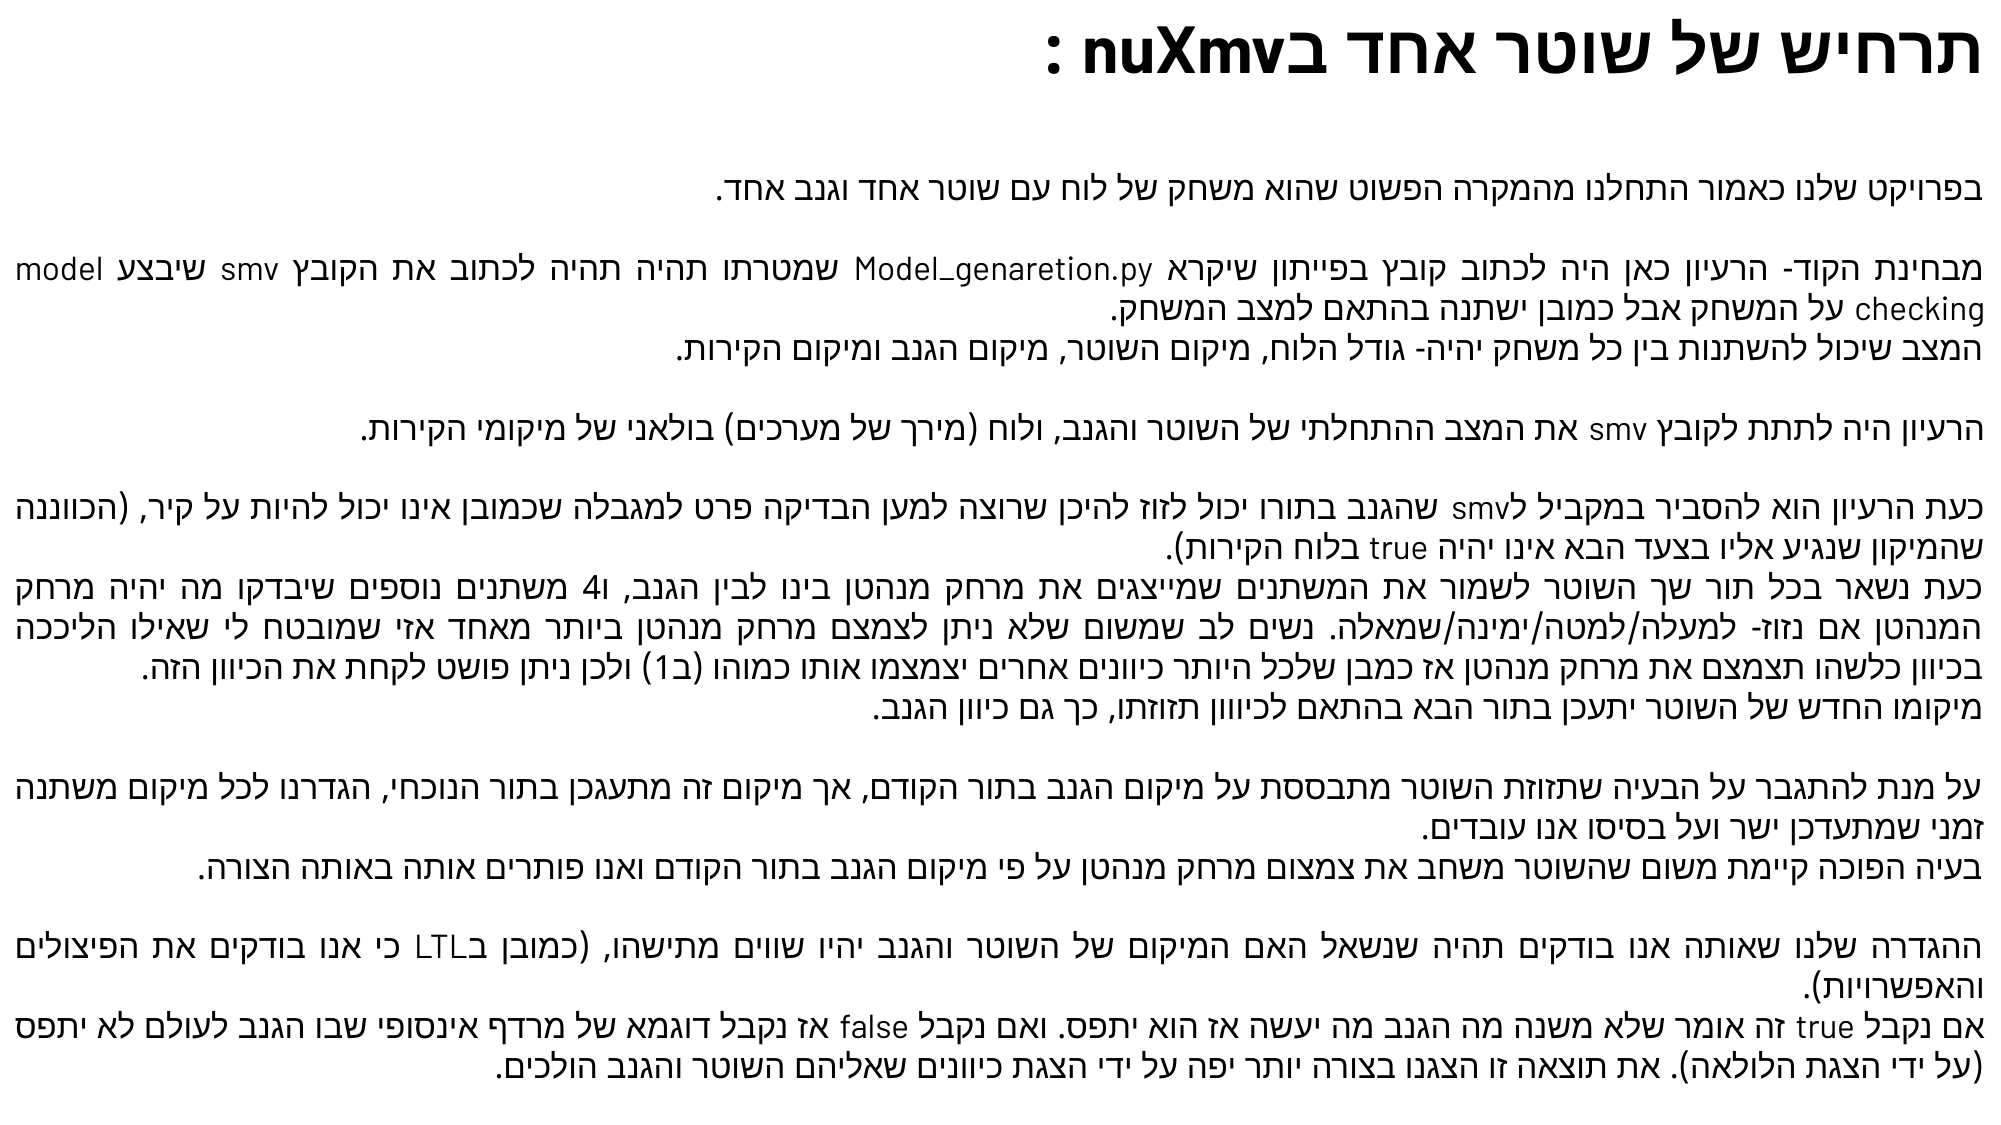

תרחיש של שוטר אחד בnuXmv :

בפרויקט שלנו כאמור התחלנו מהמקרה הפשוט שהוא משחק של לוח עם שוטר אחד וגנב אחד.

מבחינת הקוד- הרעיון כאן היה לכתוב קובץ בפייתון שיקרא Model_genaretion.py שמטרתו תהיה תהיה לכתוב את הקובץ smv שיבצע model checking על המשחק אבל כמובן ישתנה בהתאם למצב המשחק.
המצב שיכול להשתנות בין כל משחק יהיה- גודל הלוח, מיקום השוטר, מיקום הגנב ומיקום הקירות.

הרעיון היה לתתת לקובץ smv את המצב ההתחלתי של השוטר והגנב, ולוח (מירך של מערכים) בולאני של מיקומי הקירות.

כעת הרעיון הוא להסביר במקביל לsmv שהגנב בתורו יכול לזוז להיכן שרוצה למען הבדיקה פרט למגבלה שכמובן אינו יכול להיות על קיר, (הכווננה שהמיקון שנגיע אליו בצעד הבא אינו יהיה true בלוח הקירות).
כעת נשאר בכל תור שך השוטר לשמור את המשתנים שמייצגים את מרחק מנהטן בינו לבין הגנב, ו4 משתנים נוספים שיבדקו מה יהיה מרחק המנהטן אם נזוז- למעלה/למטה/ימינה/שמאלה. נשים לב שמשום שלא ניתן לצמצם מרחק מנהטן ביותר מאחד אזי שמובטח לי שאילו הליככה בכיוון כלשהו תצמצם את מרחק מנהטן אז כמבן שלכל היותר כיוונים אחרים יצמצמו אותו כמוהו (ב1) ולכן ניתן פושט לקחת את הכיוון הזה.
מיקומו החדש של השוטר יתעכן בתור הבא בהתאם לכיווון תזוזתו, כך גם כיוון הגנב.

על מנת להתגבר על הבעיה שתזוזת השוטר מתבססת על מיקום הגנב בתור הקודם, אך מיקום זה מתעגכן בתור הנוכחי, הגדרנו לכל מיקום משתנה זמני שמתעדכן ישר ועל בסיסו אנו עובדים.
בעיה הפוכה קיימת משום שהשוטר משחב את צמצום מרחק מנהטן על פי מיקום הגנב בתור הקודם ואנו פותרים אותה באותה הצורה.

ההגדרה שלנו שאותה אנו בודקים תהיה שנשאל האם המיקום של השוטר והגנב יהיו שווים מתישהו, (כמובן בLTL כי אנו בודקים את הפיצולים והאפשרויות).
אם נקבל true זה אומר שלא משנה מה הגנב מה יעשה אז הוא יתפס. ואם נקבל false אז נקבל דוגמא של מרדף אינסופי שבו הגנב לעולם לא יתפס (על ידי הצגת הלולאה). את תוצאה זו הצגנו בצורה יותר יפה על ידי הצגת כיוונים שאליהם השוטר והגנב הולכים.